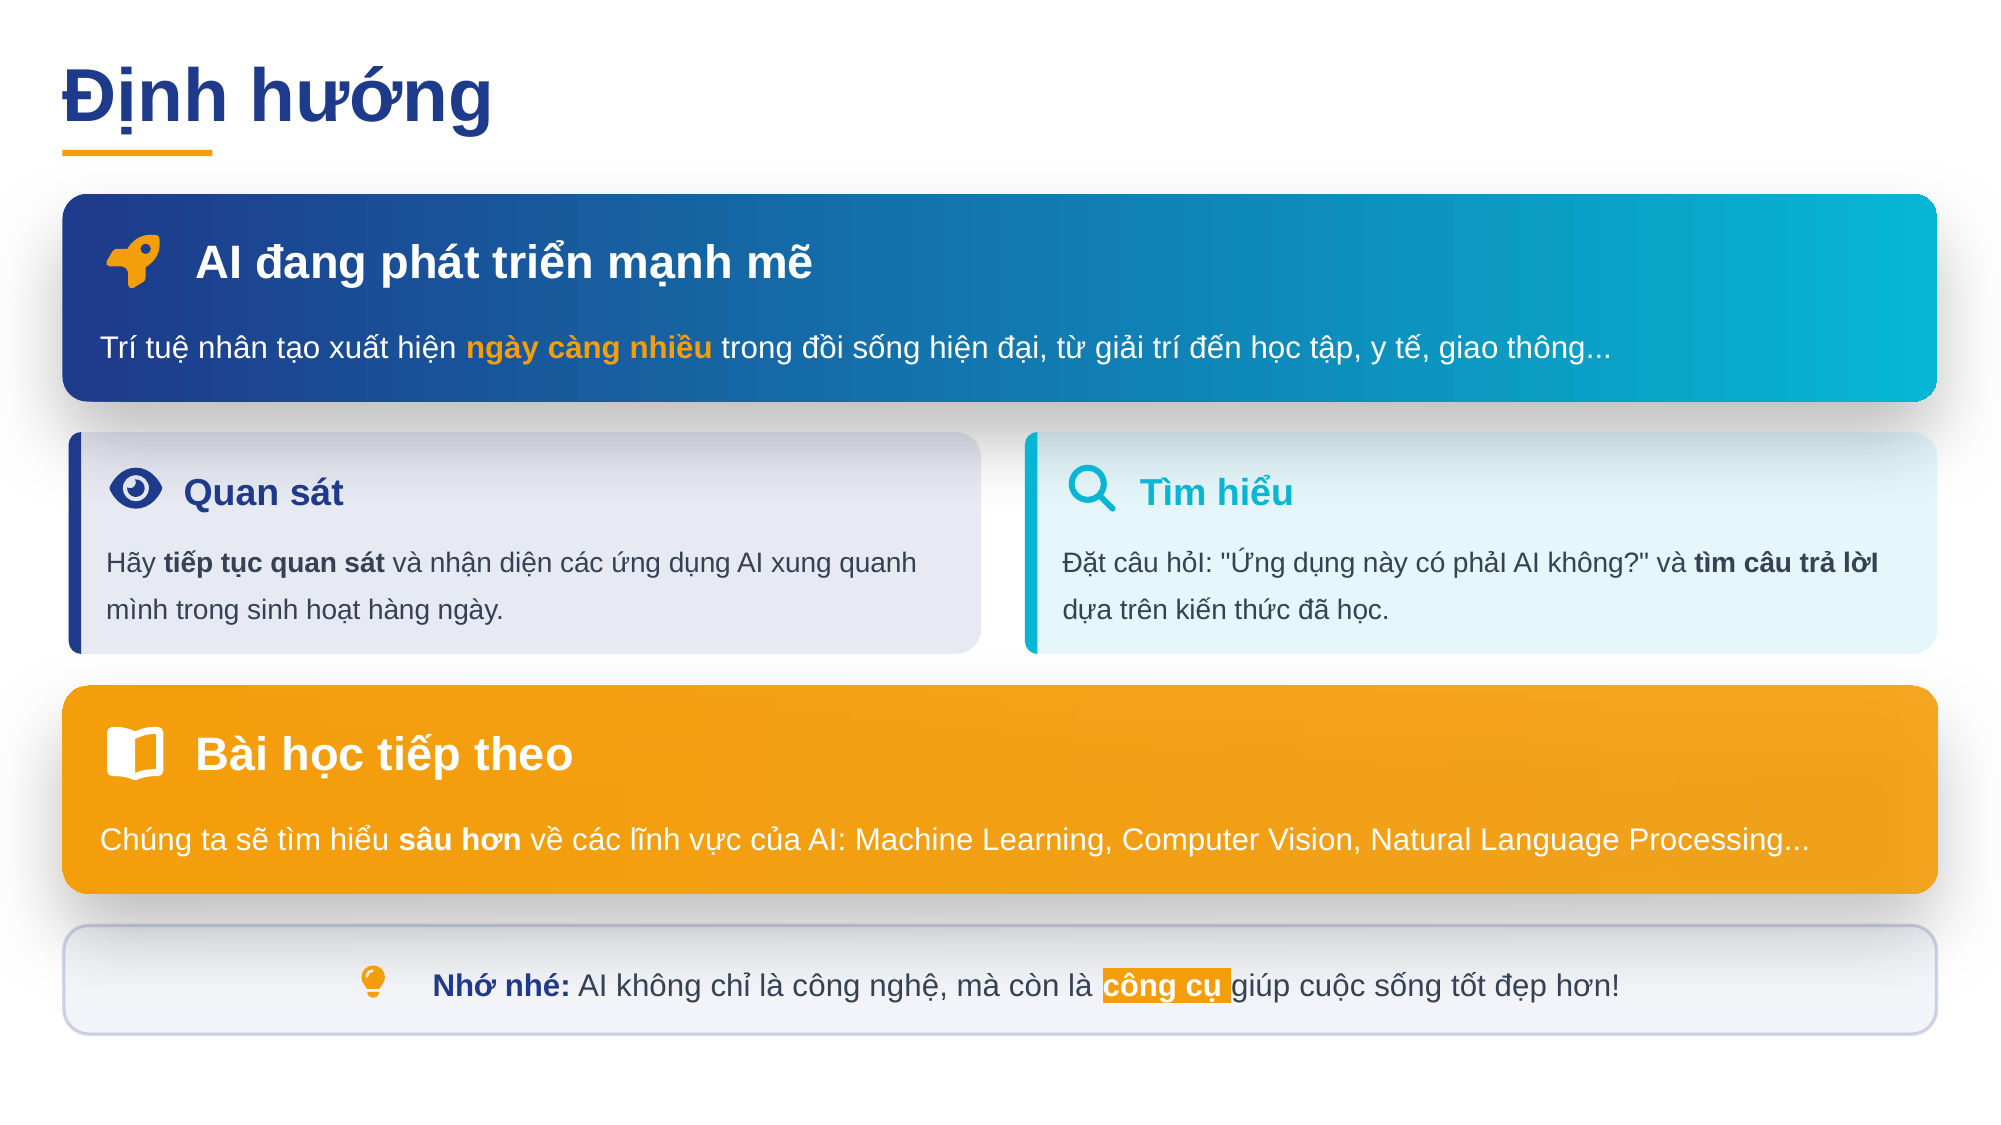

Định hướng

AI đang phát triển mạnh mẽ
Trí tuệ nhân tạo xuất hiện ngày càng nhiều trong đồi sống hiện đại, từ giải trí đến học tập, y tế, giao thông...

Quan sát
Tìm hiểu

Hãy tiếp tục quan sát và nhận diện các ứng dụng AI xung quanh mình trong sinh hoạt hàng ngày.
Đặt câu hỏI: "Ứng dụng này có phảI AI không?" và tìm câu trả lờI dựa trên kiến thức đã học.

Bài học tiếp theo
Chúng ta sẽ tìm hiểu sâu hơn về các lĩnh vực của AI: Machine Learning, Computer Vision, Natural Language Processing...

Nhớ nhé: AI không chỉ là công nghệ, mà còn là công cụ giúp cuộc sống tốt đẹp hơn!